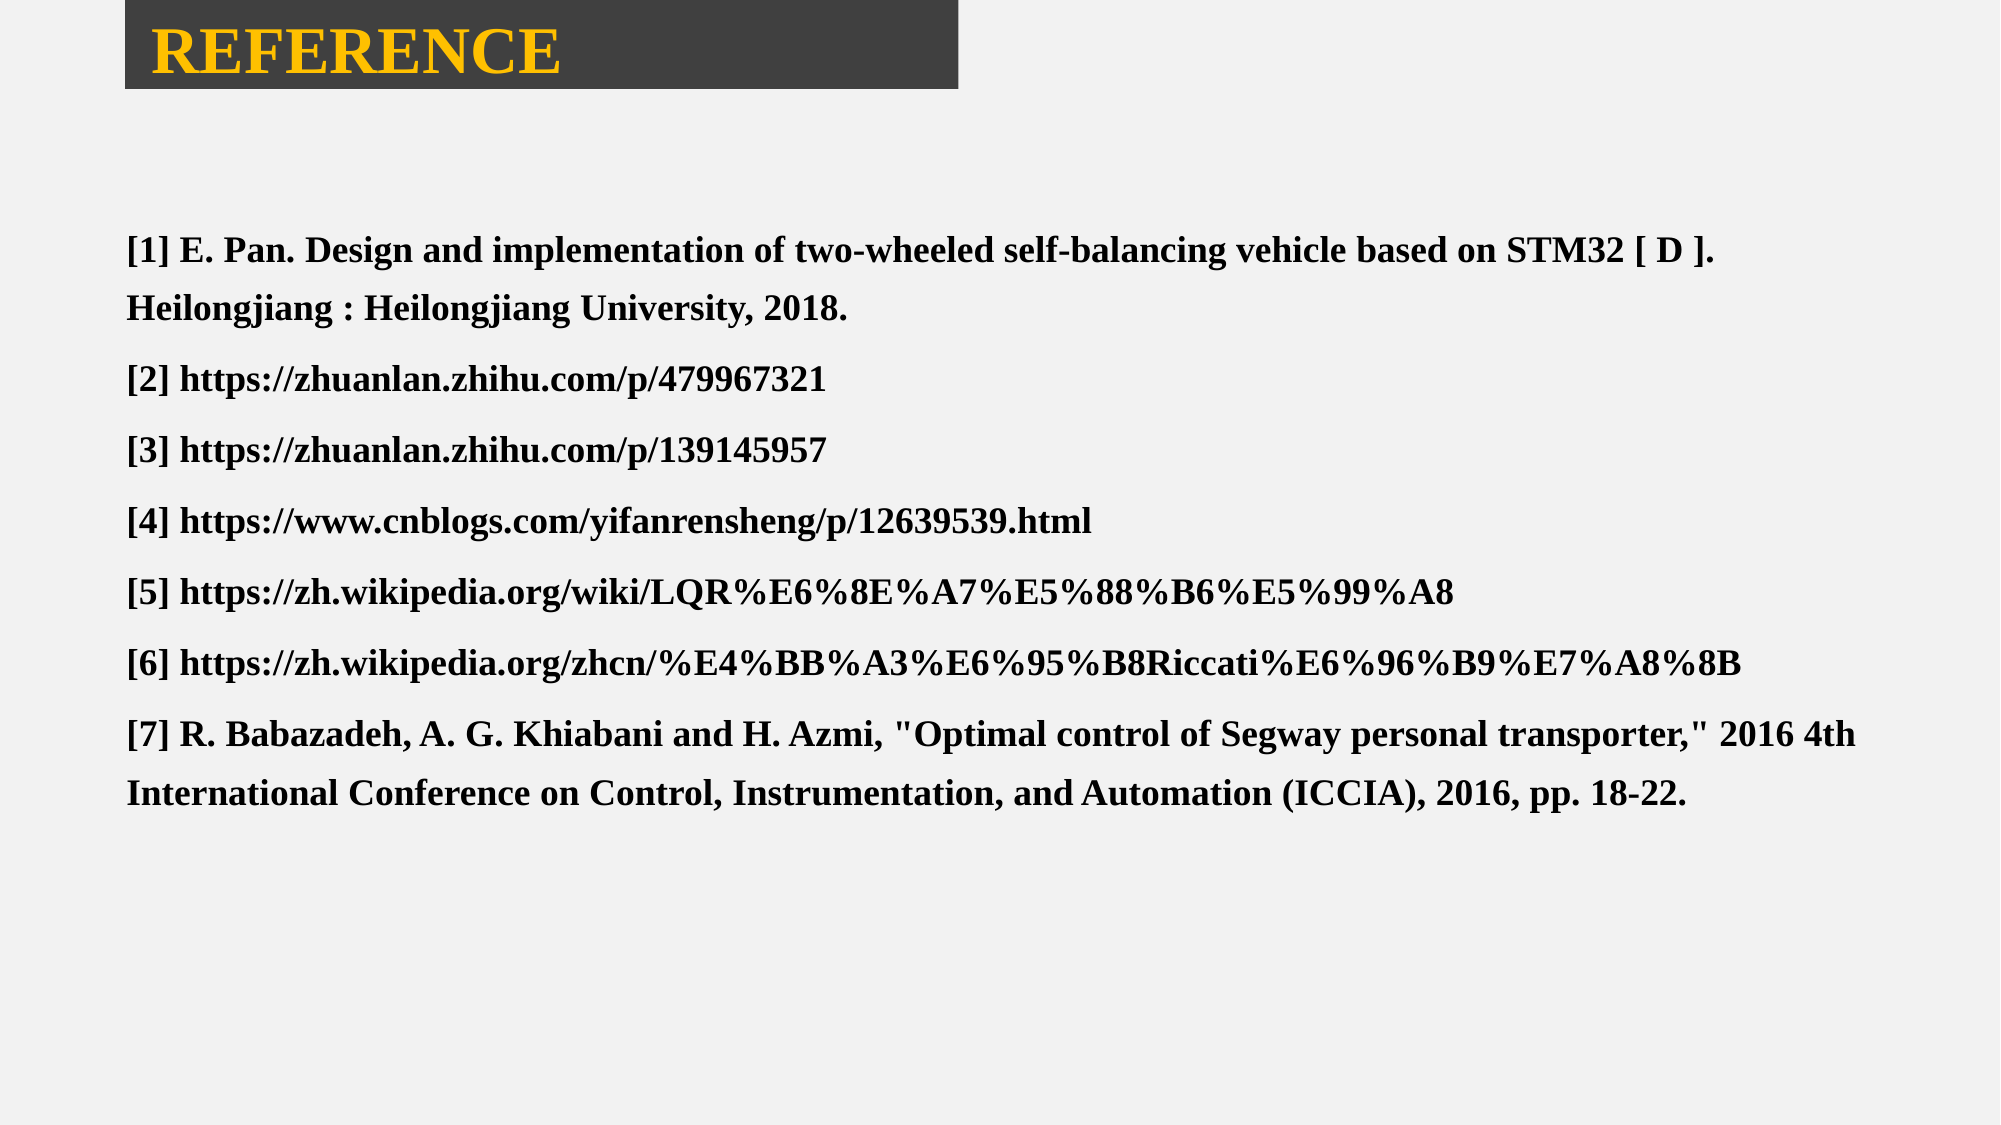

REFERENCE
[1] E. Pan. Design and implementation of two-wheeled self-balancing vehicle based on STM32 [ D ]. Heilongjiang : Heilongjiang University, 2018.
[2] https://zhuanlan.zhihu.com/p/479967321
[3] https://zhuanlan.zhihu.com/p/139145957
[4] https://www.cnblogs.com/yifanrensheng/p/12639539.html
[5] https://zh.wikipedia.org/wiki/LQR%E6%8E%A7%E5%88%B6%E5%99%A8
[6] https://zh.wikipedia.org/zhcn/%E4%BB%A3%E6%95%B8Riccati%E6%96%B9%E7%A8%8B
[7] R. Babazadeh, A. G. Khiabani and H. Azmi, "Optimal control of Segway personal transporter," 2016 4th International Conference on Control, Instrumentation, and Automation (ICCIA), 2016, pp. 18-22.